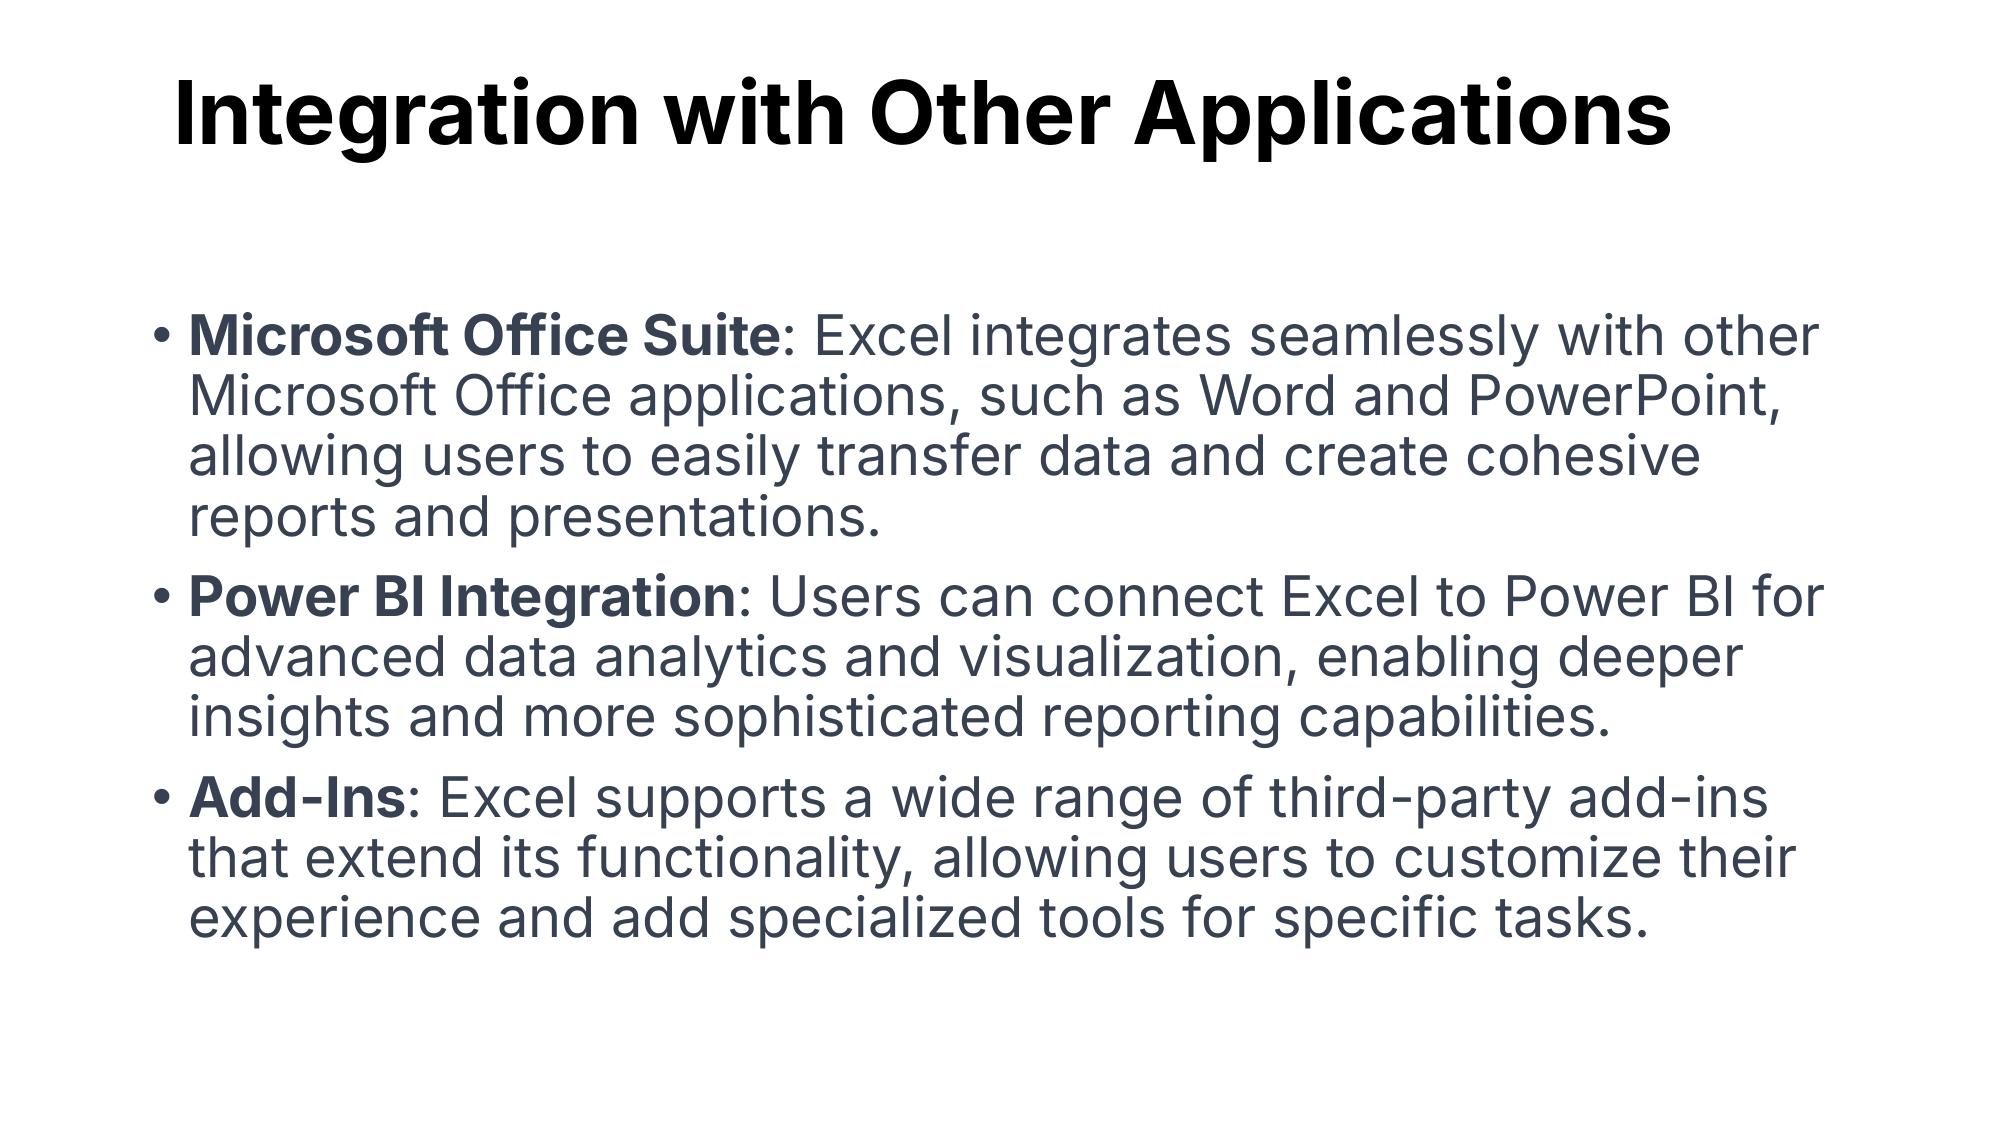

# Integration with Other Applications
Microsoft Office Suite: Excel integrates seamlessly with other Microsoft Office applications, such as Word and PowerPoint, allowing users to easily transfer data and create cohesive reports and presentations.
Power BI Integration: Users can connect Excel to Power BI for advanced data analytics and visualization, enabling deeper insights and more sophisticated reporting capabilities.
Add-Ins: Excel supports a wide range of third-party add-ins that extend its functionality, allowing users to customize their experience and add specialized tools for specific tasks.